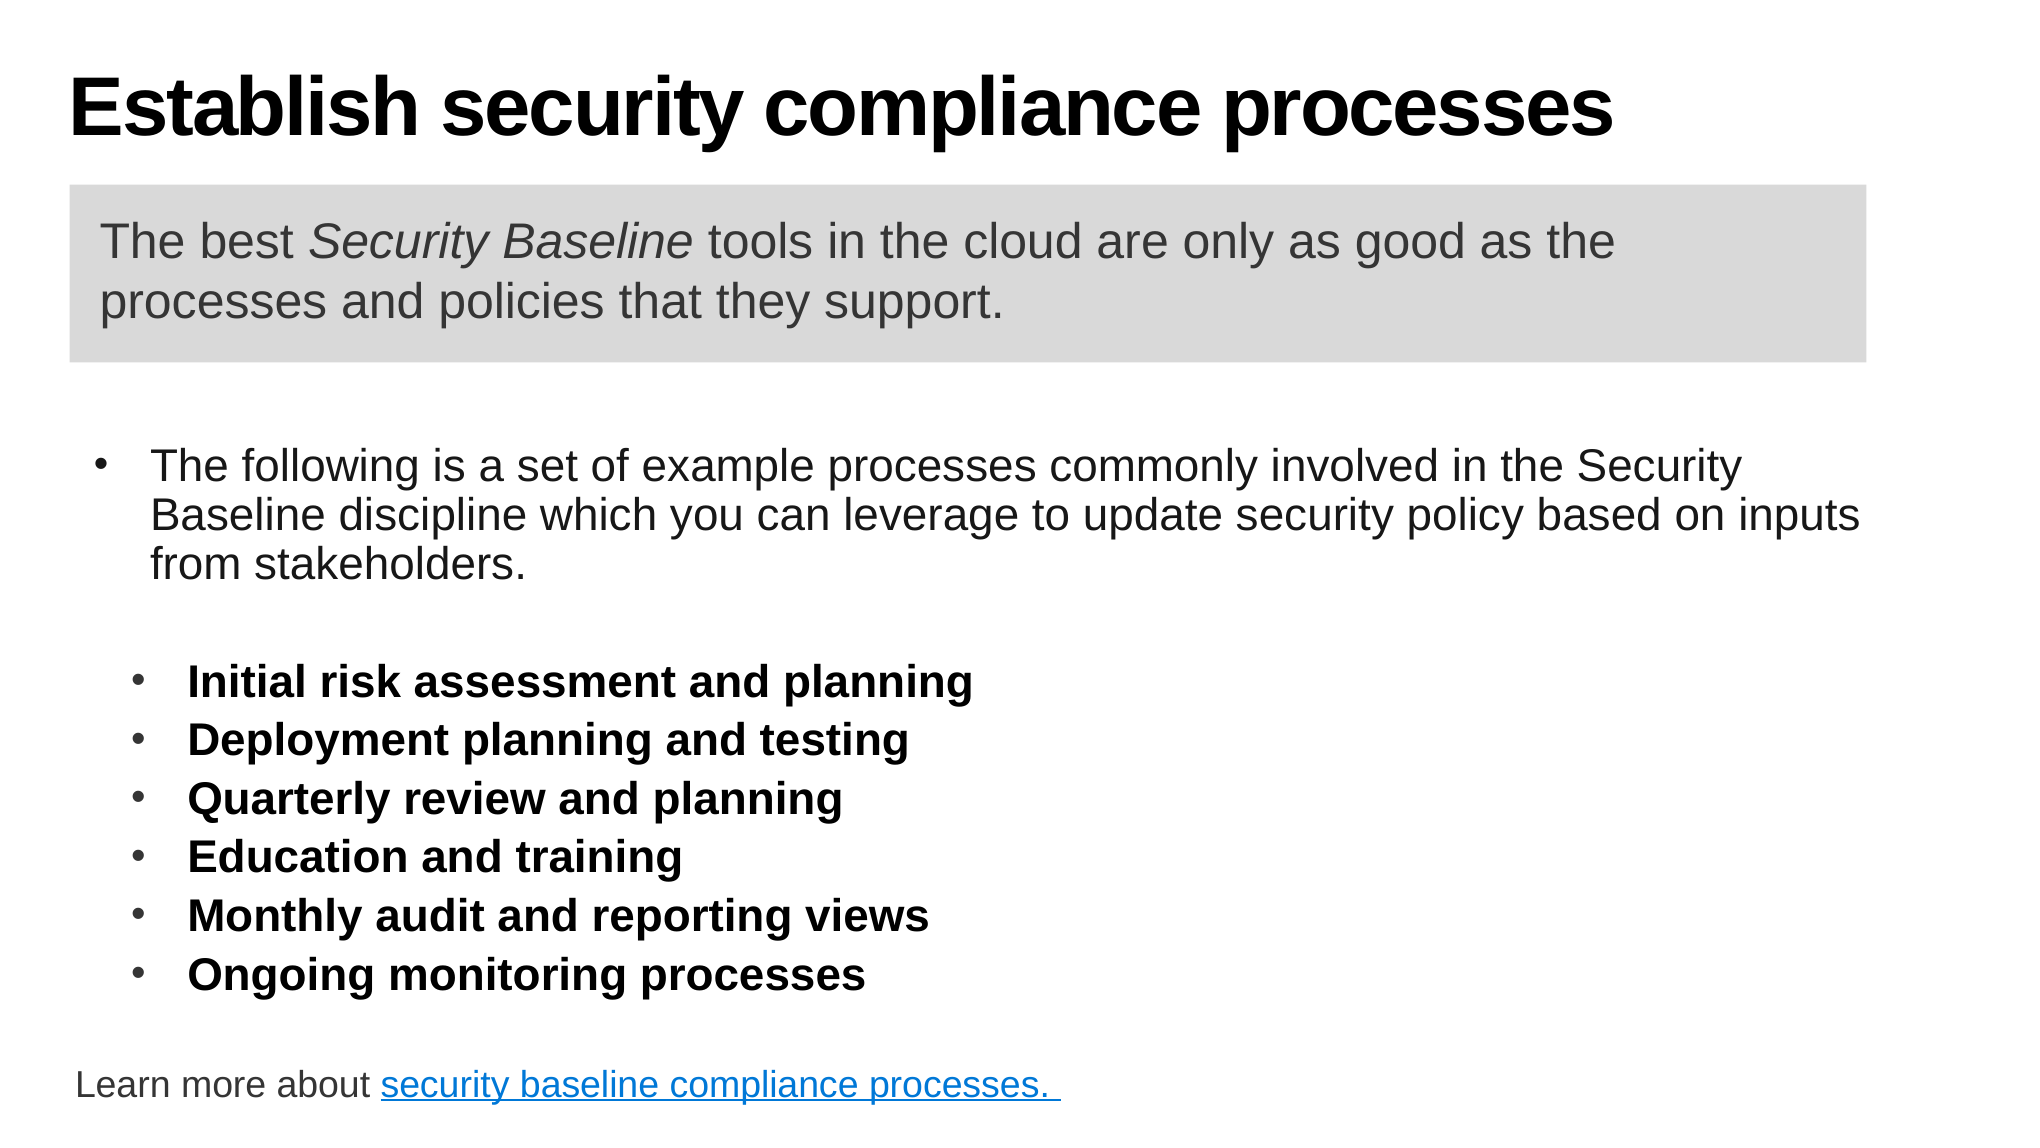

# Establish security compliance processes
The best Security Baseline tools in the cloud are only as good as the processes and policies that they support.

The following is a set of example processes commonly involved in the Security Baseline discipline which you can leverage to update security policy based on inputs from stakeholders.

Initial risk assessment and planning
Deployment planning and testing
Quarterly review and planning
Education and training
Monthly audit and reporting views
Ongoing monitoring processes

Learn more about security baseline compliance processes.